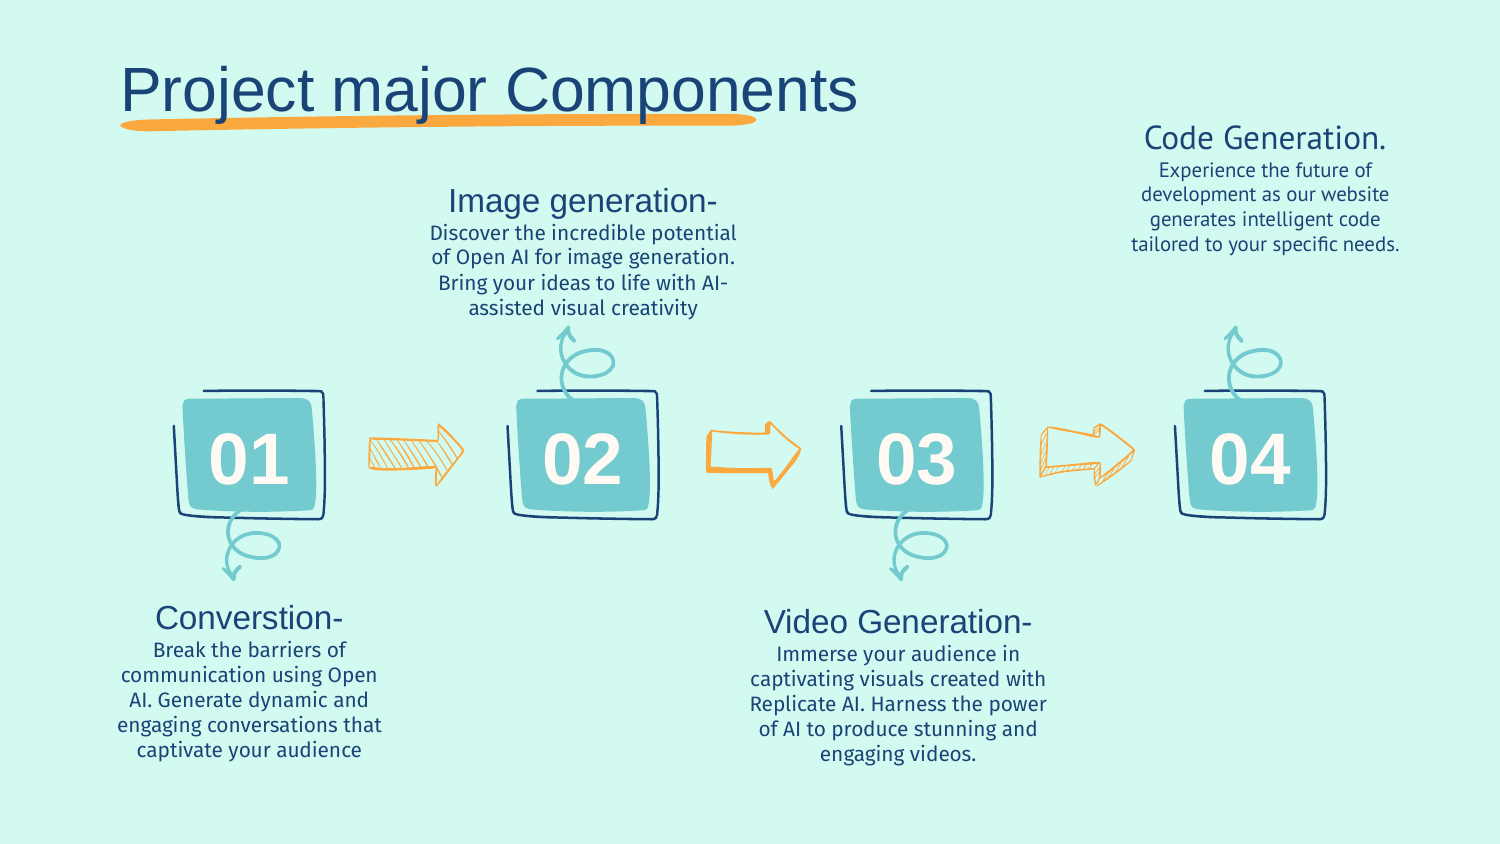

# Project major Components
Code Generation.
Experience the future of development as our website generates intelligent code tailored to your specific needs.
Image generation-Discover the incredible potential of Open AI for image generation. Bring your ideas to life with AI-assisted visual creativity

01
02
03
04

Converstion-
Break the barriers of communication using Open AI. Generate dynamic and engaging conversations that captivate your audience
Video Generation-Immerse your audience in captivating visuals created with Replicate AI. Harness the power of AI to produce stunning and engaging videos.